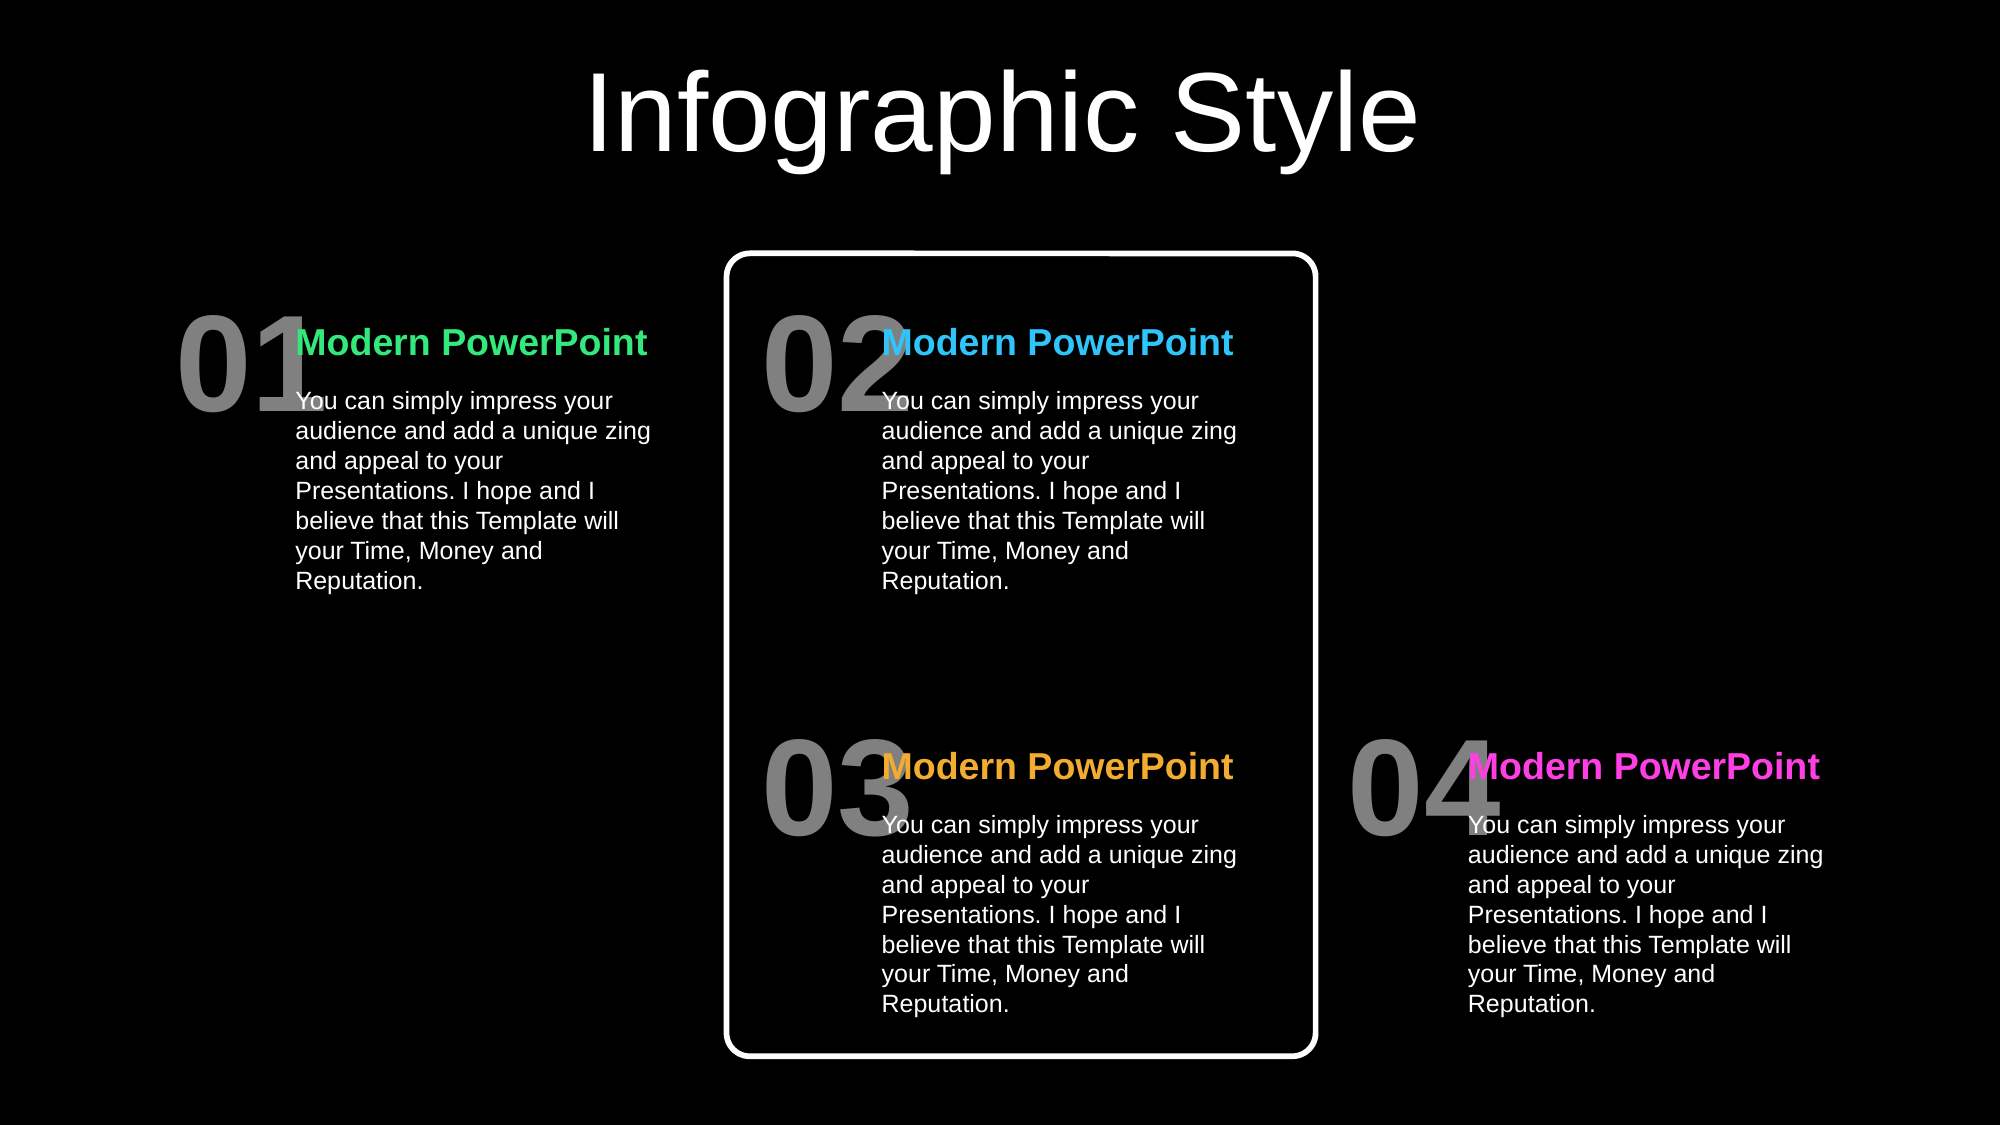

Infographic Style

01
Modern PowerPoint
You can simply impress your audience and add a unique zing and appeal to your Presentations. I hope and I believe that this Template will your Time, Money and Reputation.
02
Modern PowerPoint
You can simply impress your audience and add a unique zing and appeal to your Presentations. I hope and I believe that this Template will your Time, Money and Reputation.
03
Modern PowerPoint
You can simply impress your audience and add a unique zing and appeal to your Presentations. I hope and I believe that this Template will your Time, Money and Reputation.
04
Modern PowerPoint
You can simply impress your audience and add a unique zing and appeal to your Presentations. I hope and I believe that this Template will your Time, Money and Reputation.